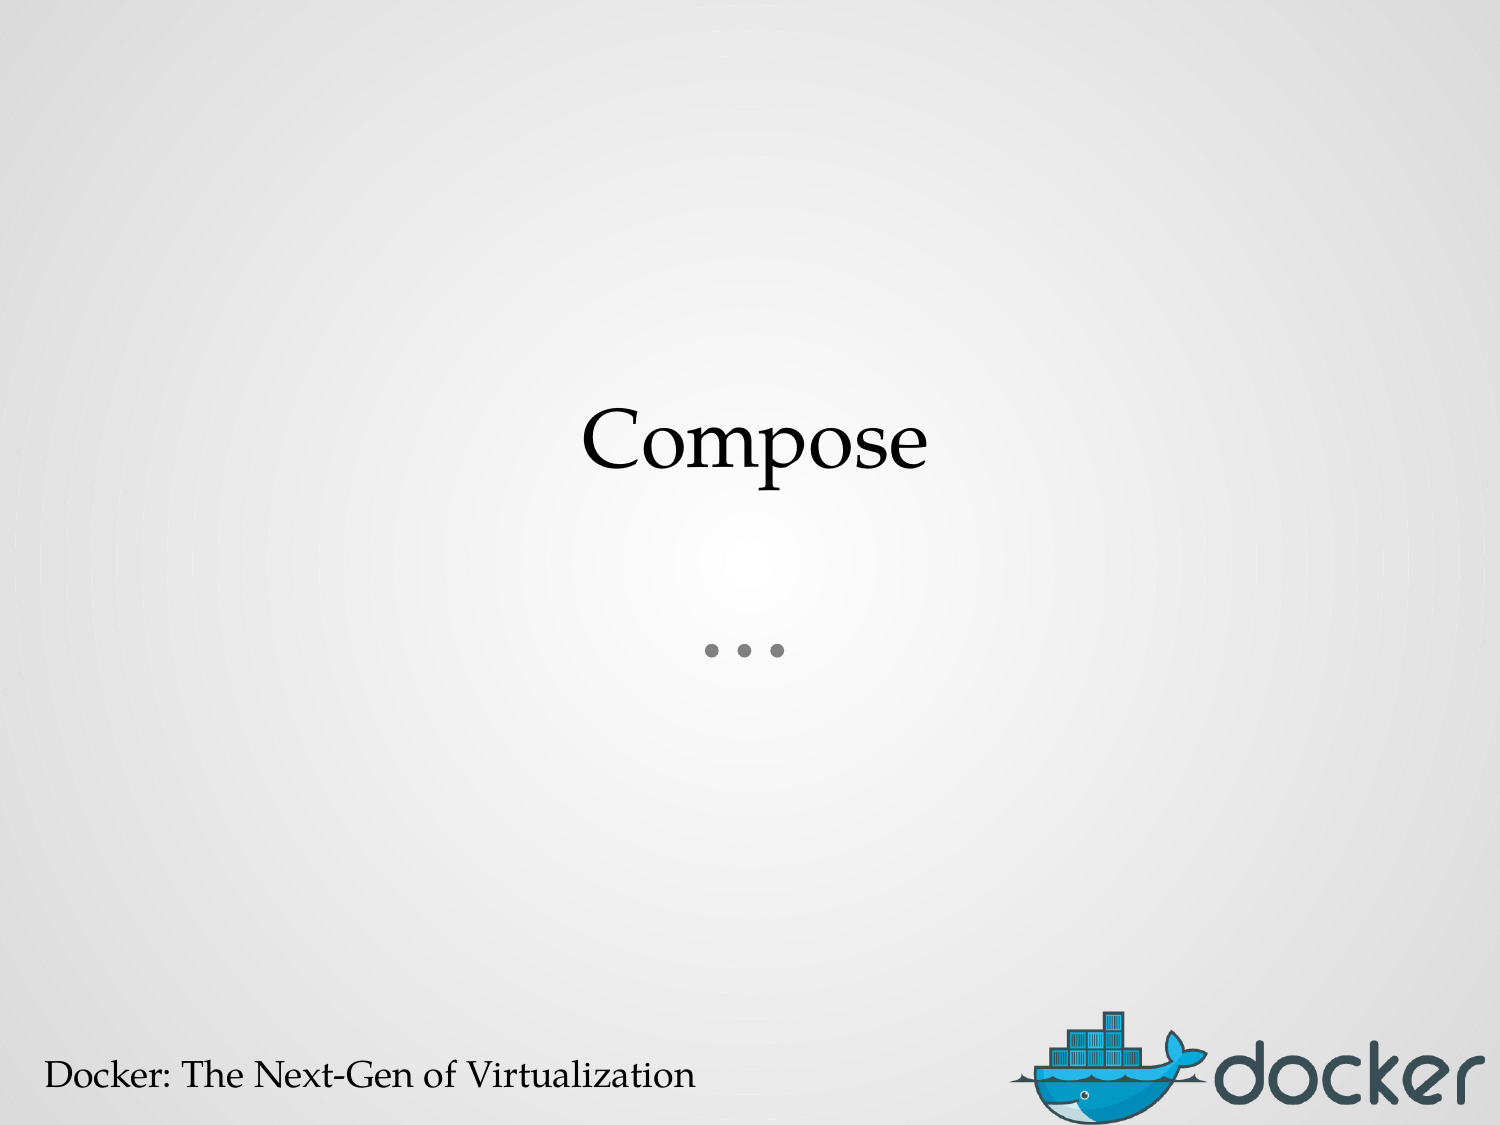

# Compose

Docker: The Next-Gen of Virtualization